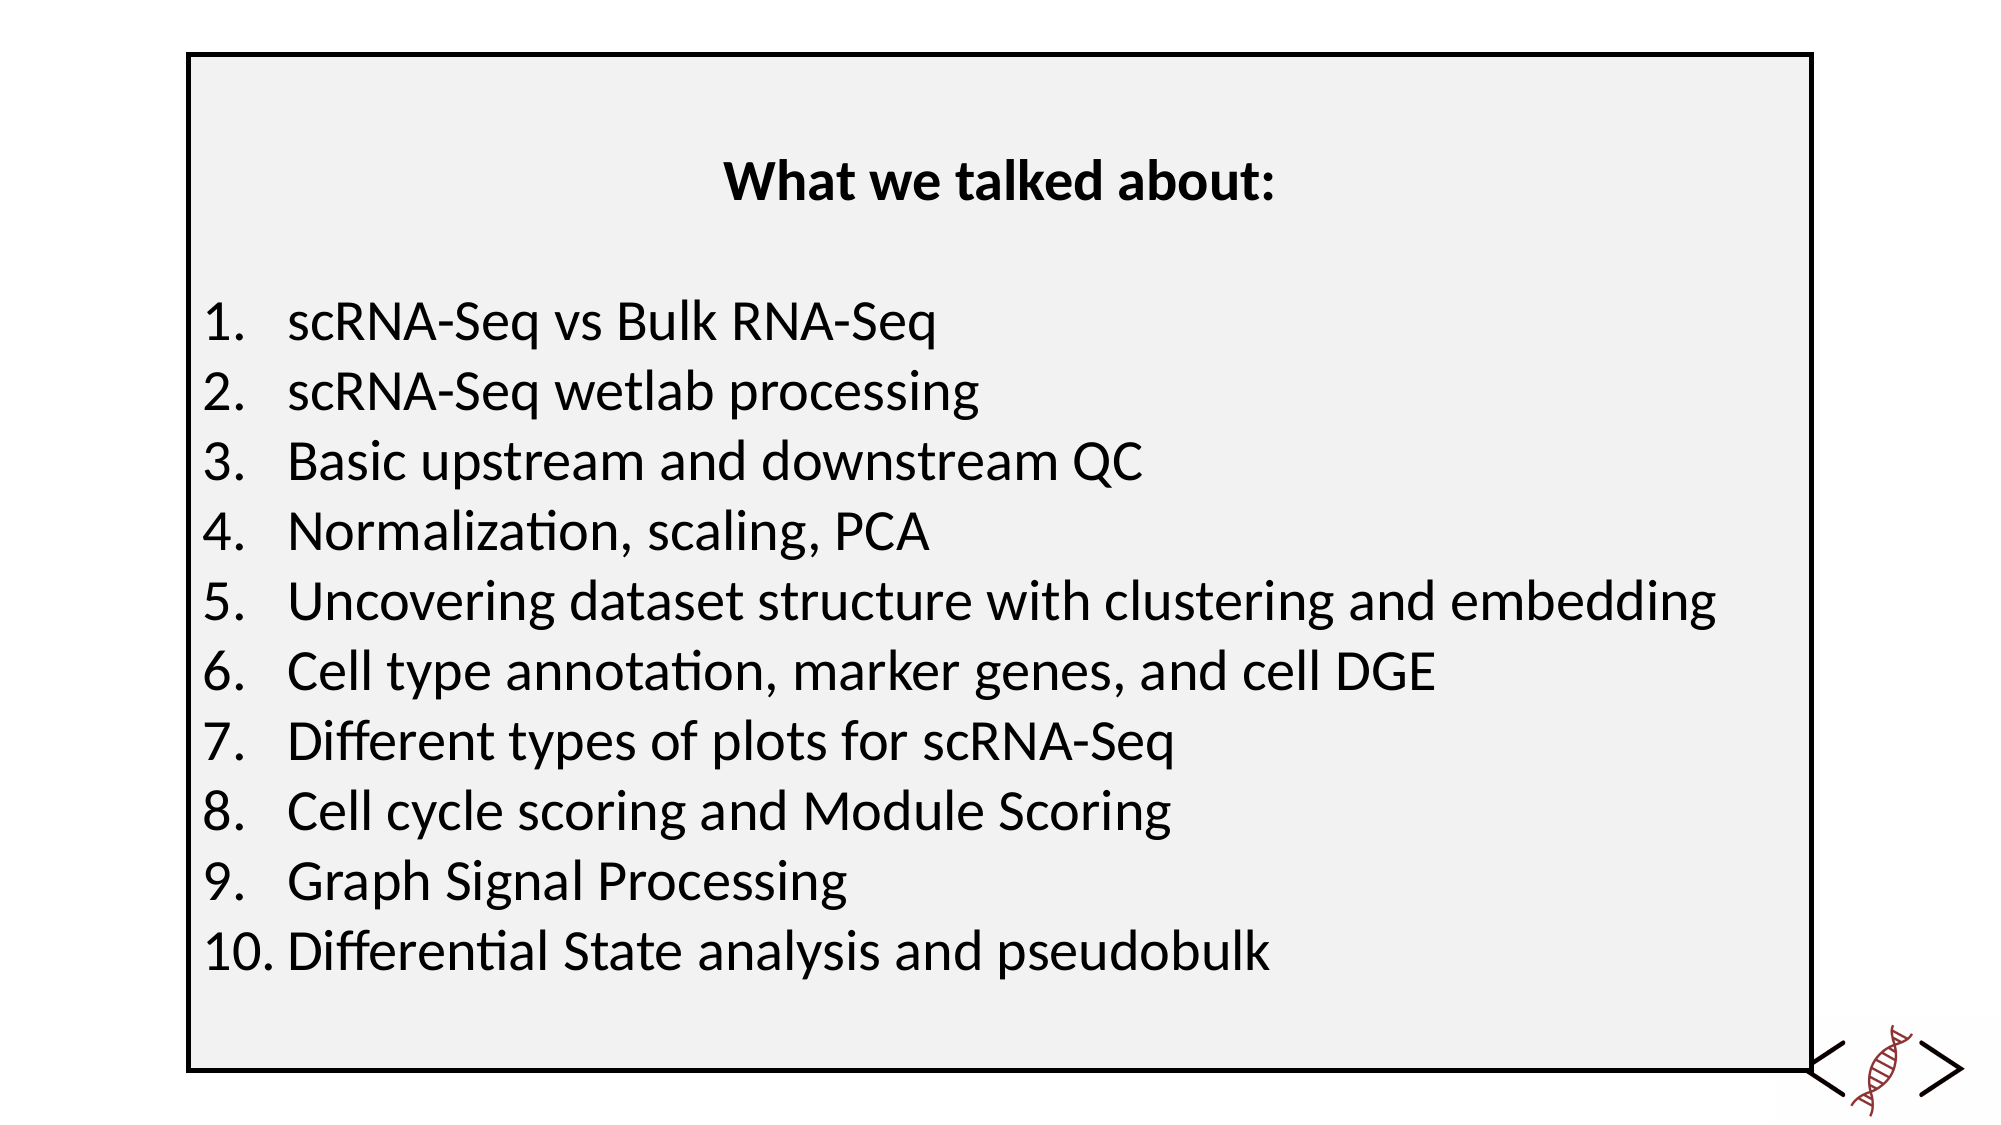

What we talked about:

scRNA-Seq vs Bulk RNA-Seq
scRNA-Seq wetlab processing
Basic upstream and downstream QC
Normalization, scaling, PCA
Uncovering dataset structure with clustering and embedding
Cell type annotation, marker genes, and cell DGE
Different types of plots for scRNA-Seq
Cell cycle scoring and Module Scoring
Graph Signal Processing
Differential State analysis and pseudobulk